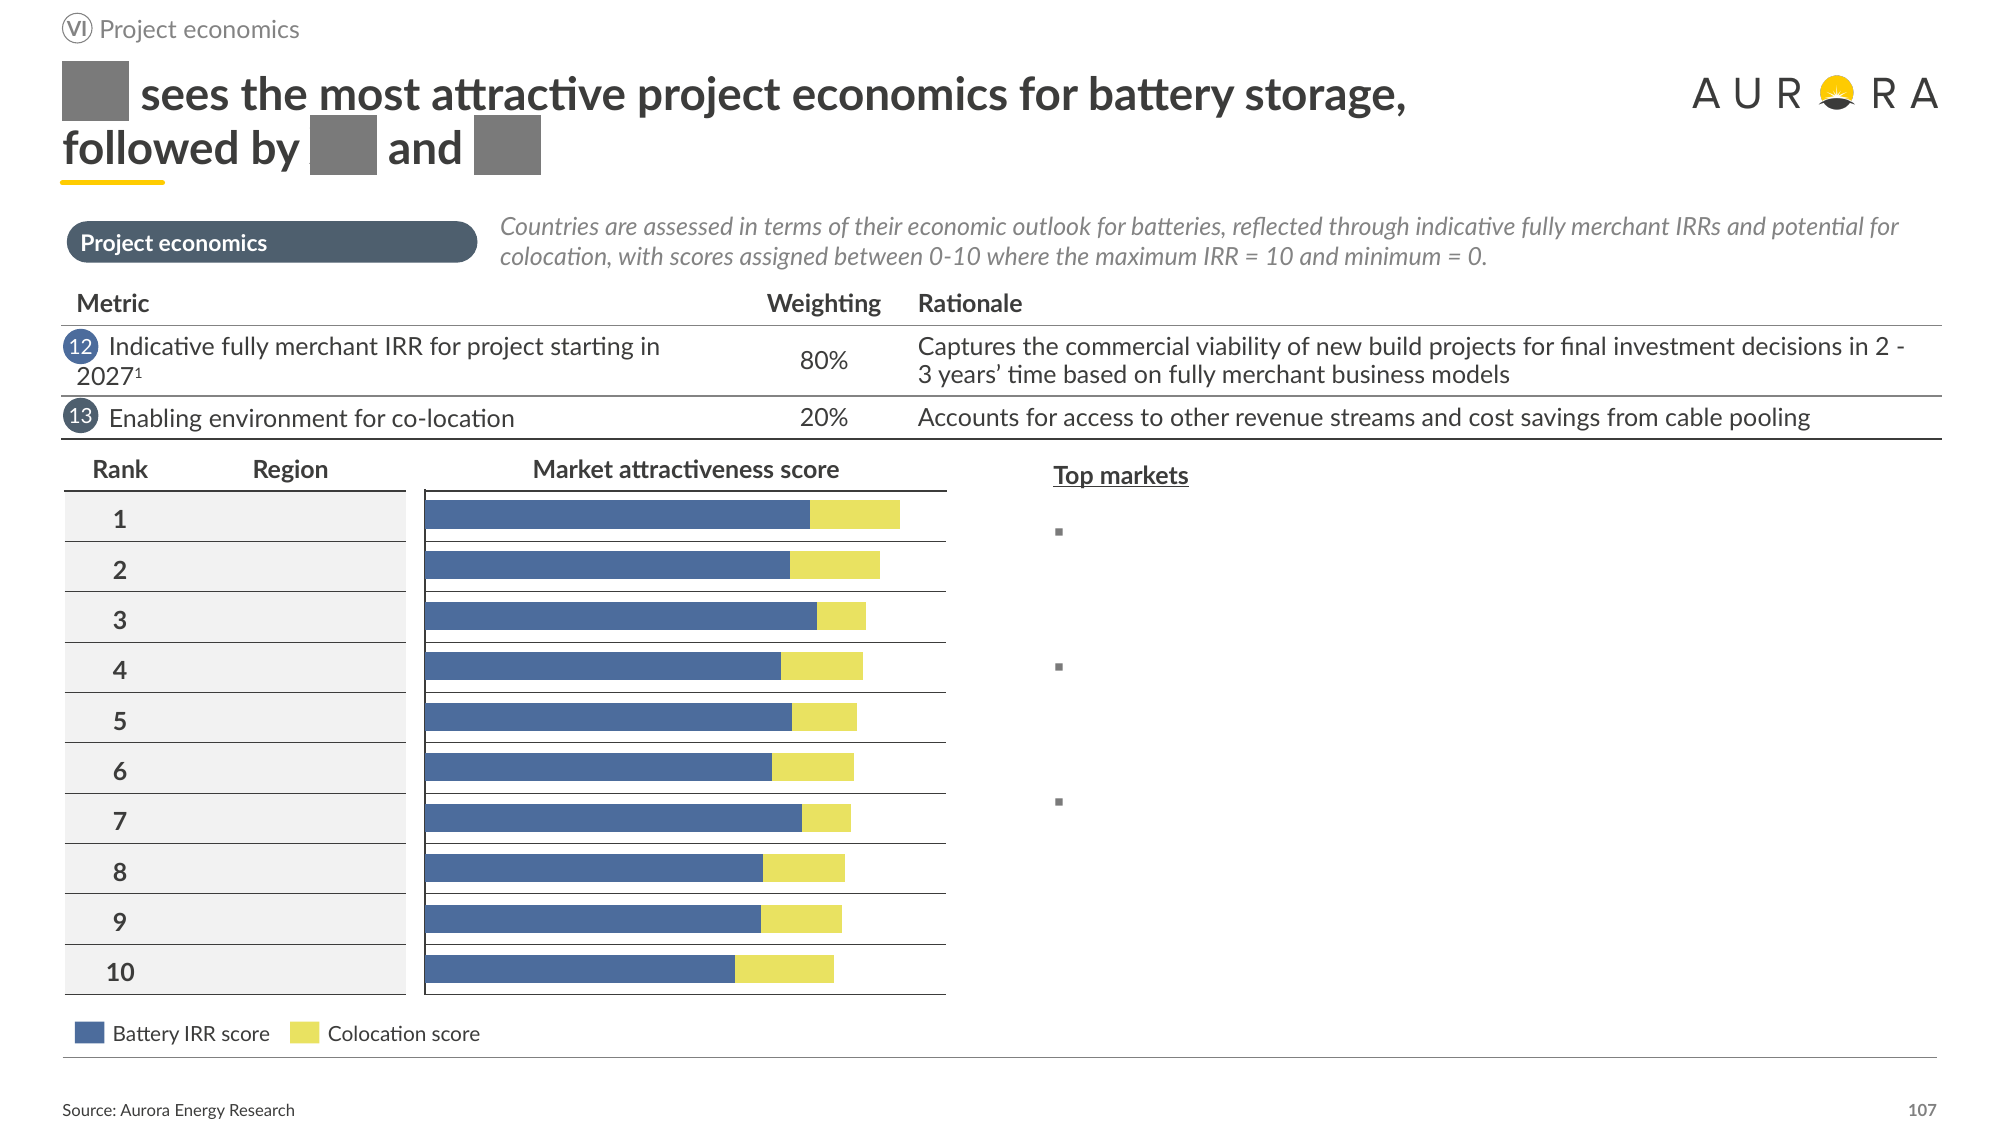

Project economics
VI
# XX sees the most attractive project economics for battery storage, followed by XX and XX
Countries are assessed in terms of their economic outlook for batteries, reflected through indicative fully merchant IRRs and potential for colocation, with scores assigned between 0-10 where the maximum IRR = 10 and minimum = 0.
Project economics
| Metric | Weighting | Rationale |
| --- | --- | --- |
| Indicative fully merchant IRR for project starting in 20271 | 80% | Captures the commercial viability of new build projects for final investment decisions in 2 - 3 years’ time based on fully merchant business models |
| Enabling environment for co-location | 20% | Accounts for access to other revenue streams and cost savings from cable pooling |
12
13
| Rank | Region |  | Market attractiveness score |
| --- | --- | --- | --- |
| 1 |  |  |  |
| 2 |  |  |  |
| 3 |  |  |  |
| 4 |  |  |  |
| 5 |  |  |  |
| 6 |  |  |  |
| 7 |  |  |  |
| 8 |  |  |  |
| 9 |  |  |  |
| 10 |  |  |  |
Top markets

### Chart

| Category |  |  |
|---|---|---|
XX has the most attractive IRRs for 2hr batteries primarily driven by energy arbitrage. We expect the XX to continue to provide favourable economics beyond XX. Meanwhile, XX provides one of the best environment for co-location assets.
XX has both a good location and regulatory support for developing co-location projects. These projects can provide significantly higher returns than standalone batteries. Additionally, XX can also generate high revenue from the Capacity Market.
XX has the most attractive IRRs for 1h batteries driven by high frequency response revenues. We expect XX and XX markets to still present relative high prices, consequence of previous years extreme commodity prices, although with a downwards trend due to increased market saturation.
Battery IRR score
Colocation score

Source: Aurora Energy Research